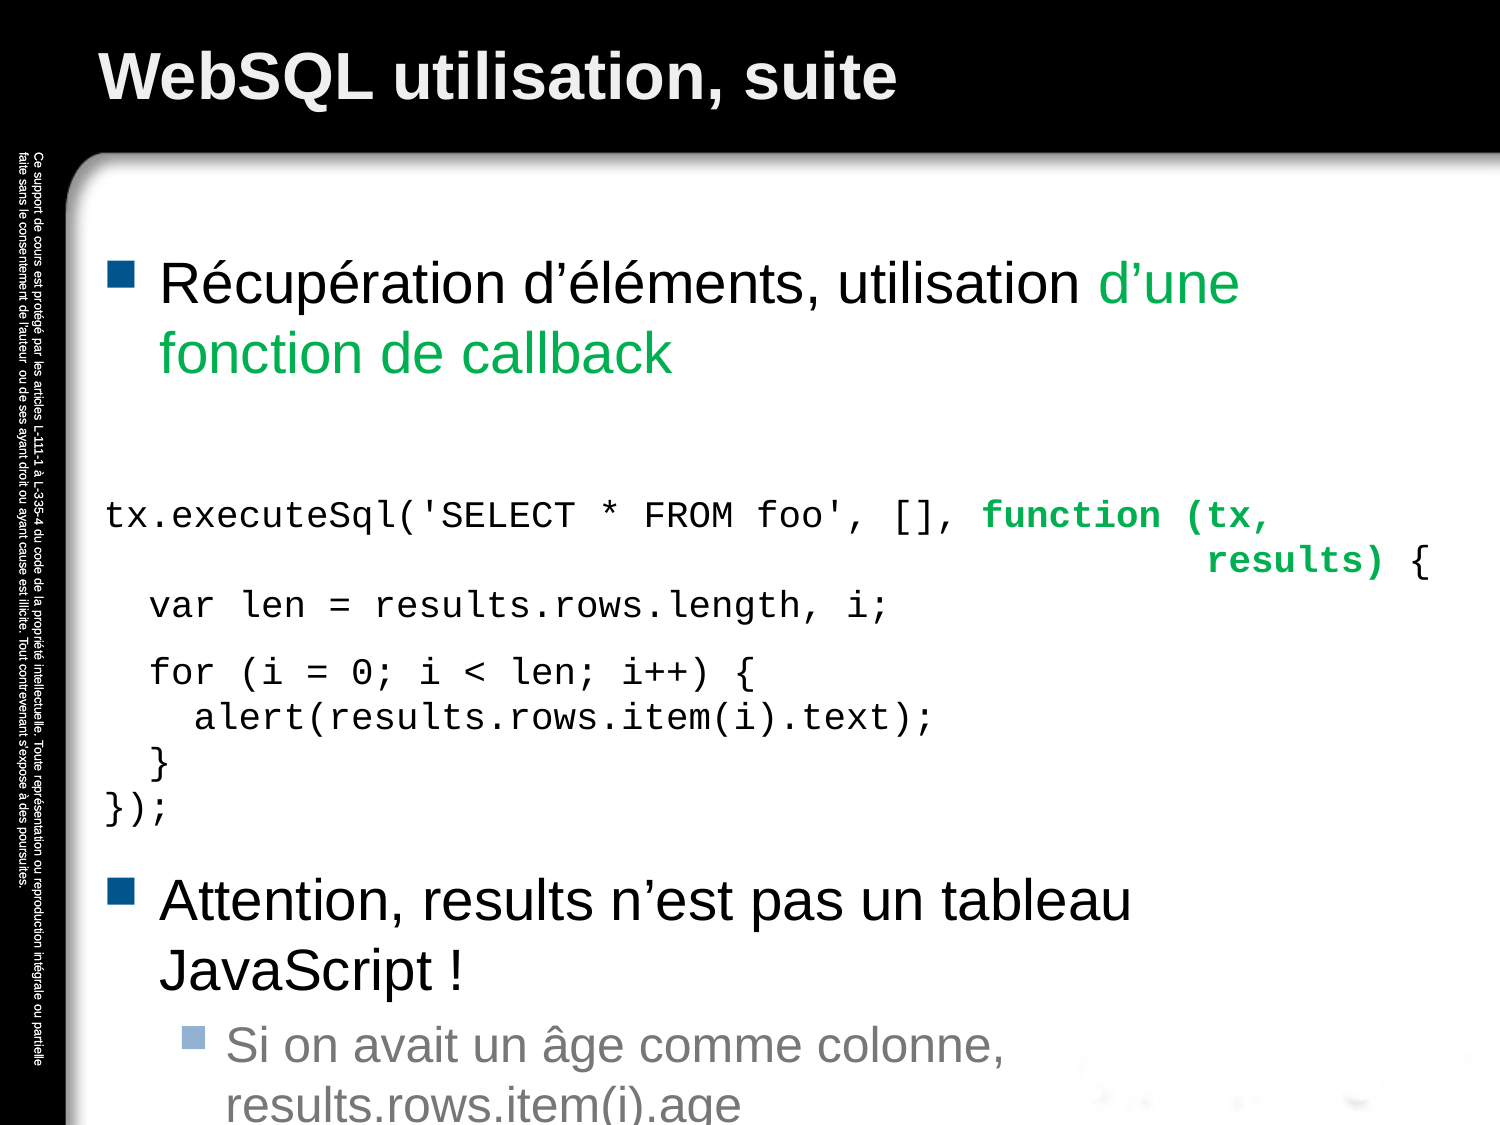

# WebSQL utilisation, suite
Récupération d’éléments, utilisation d’une fonction de callback
tx.executeSql('SELECT * FROM foo', [], function (tx,
                                                 results) {
  var len = results.rows.length, i;
  for (i = 0; i < len; i++) {
    alert(results.rows.item(i).text);
  }
});
Attention, results n’est pas un tableau JavaScript !
Si on avait un âge comme colonne, results.rows.item(i).age